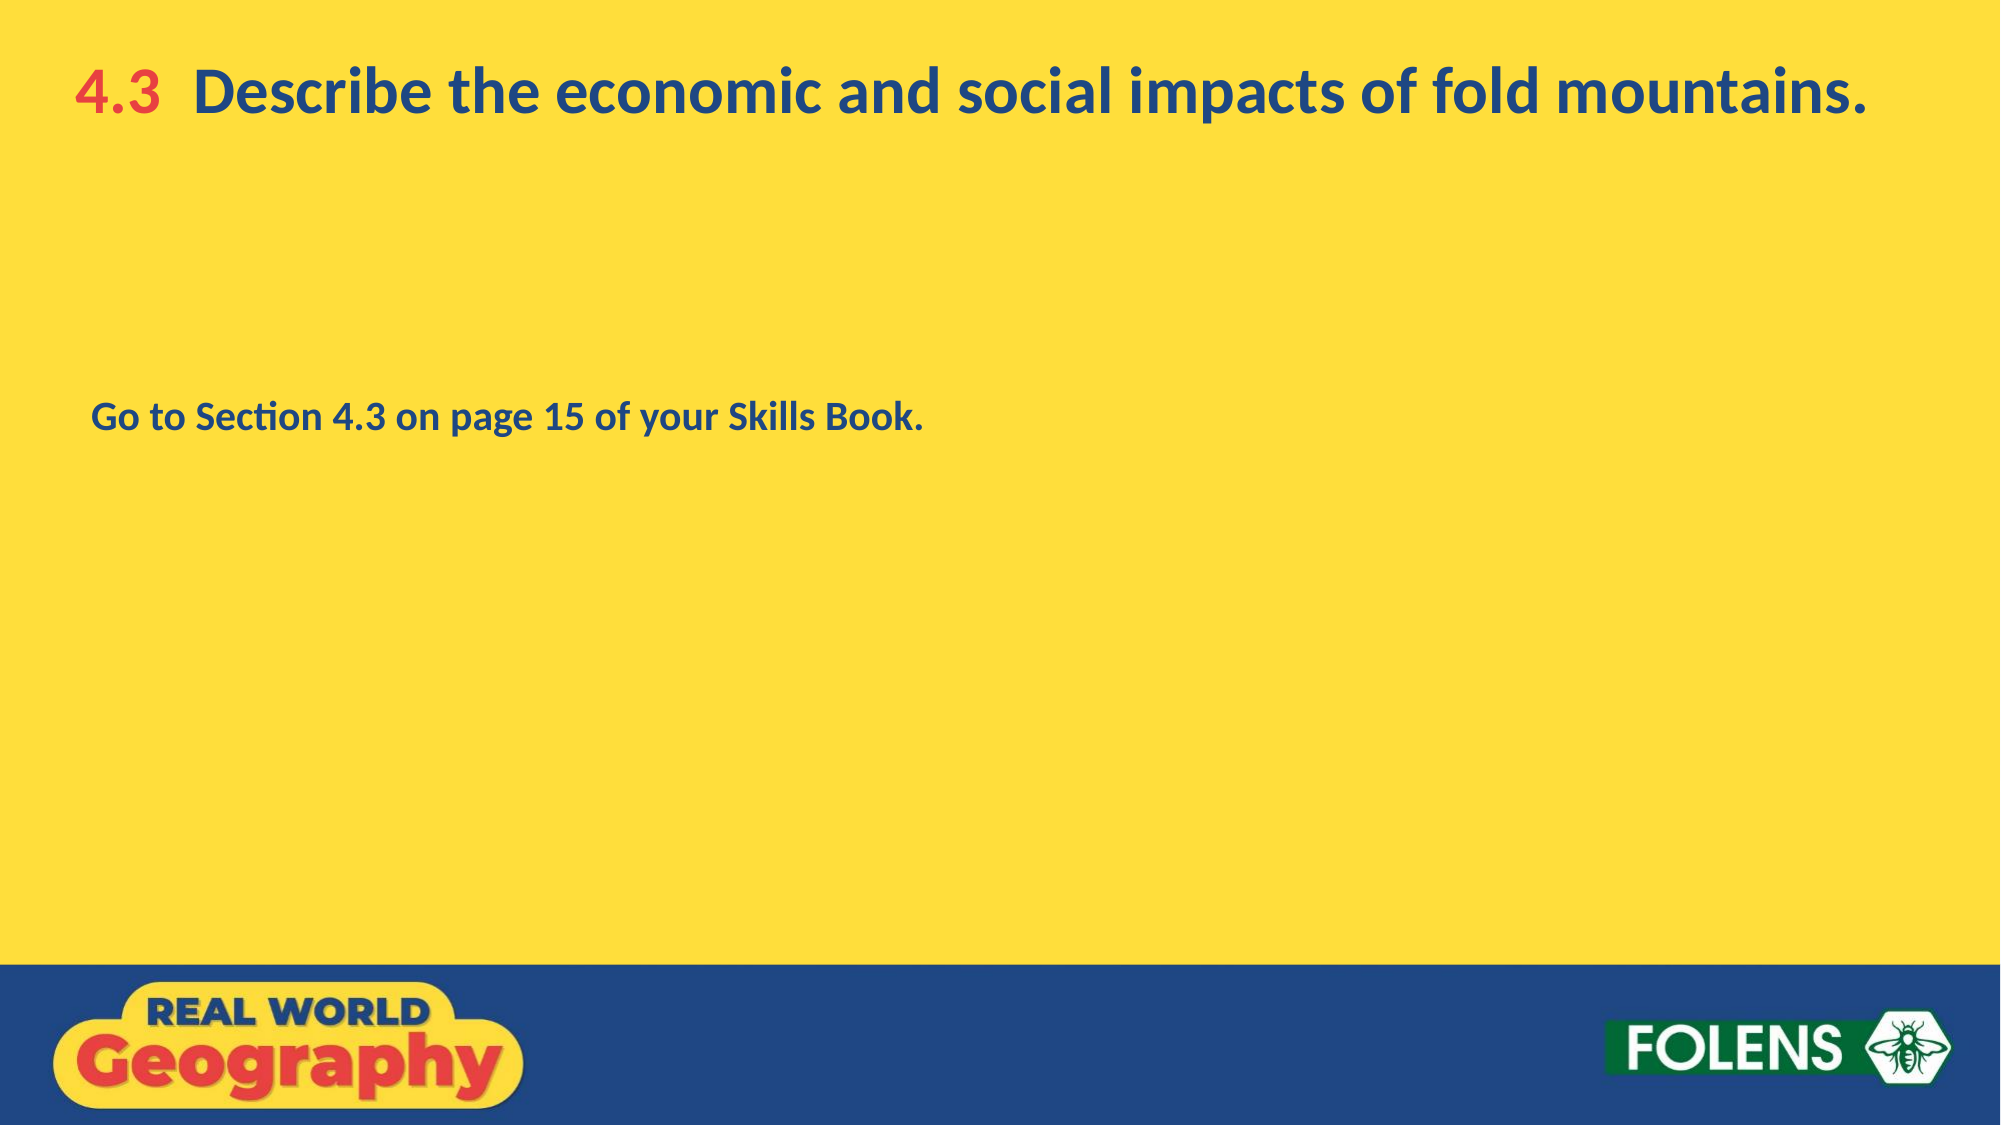

4.3 	Describe the economic and social impacts of fold mountains.
Go to Section 4.3 on page 15 of your Skills Book.